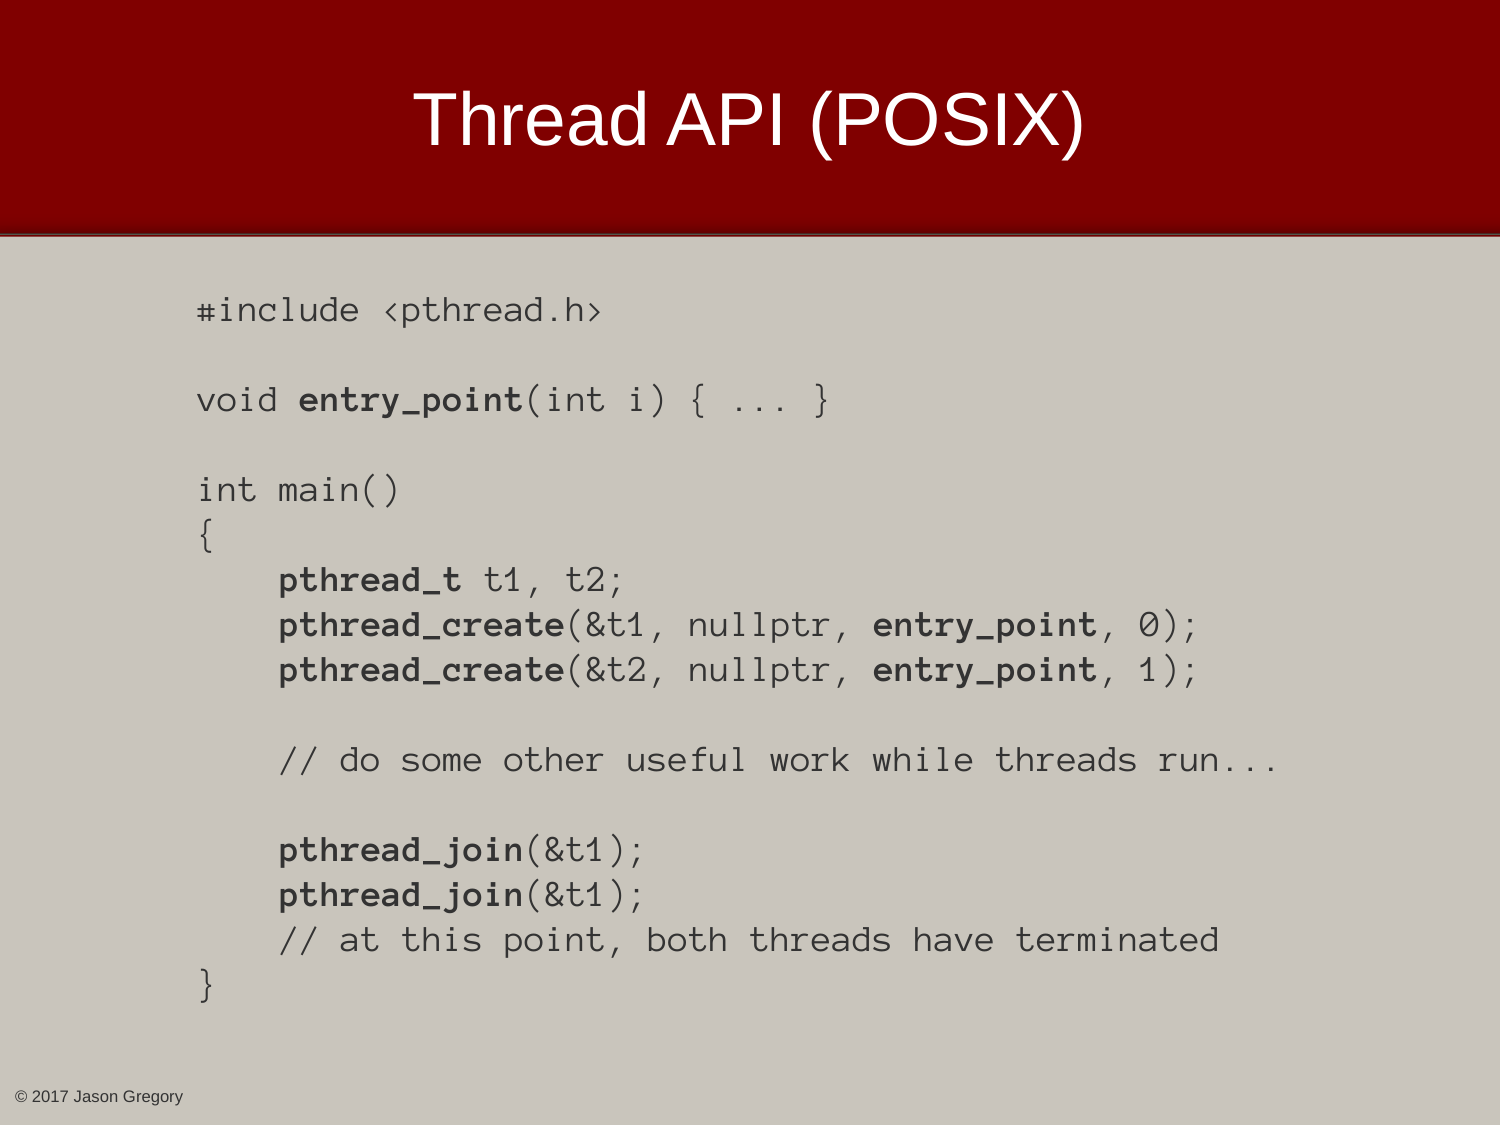

# Thread API (POSIX)
#include <pthread.h>

void entry_point(int i) { ... }
int main()
{
    pthread_t t1, t2;
    pthread_create(&t1, nullptr, entry_point, 0);
    pthread_create(&t2, nullptr, entry_point, 1);
    // do some other useful work while threads run...
    pthread_join(&t1);
    pthread_join(&t1);
    // at this point, both threads have terminated
}

© 2017 Jason Gregory